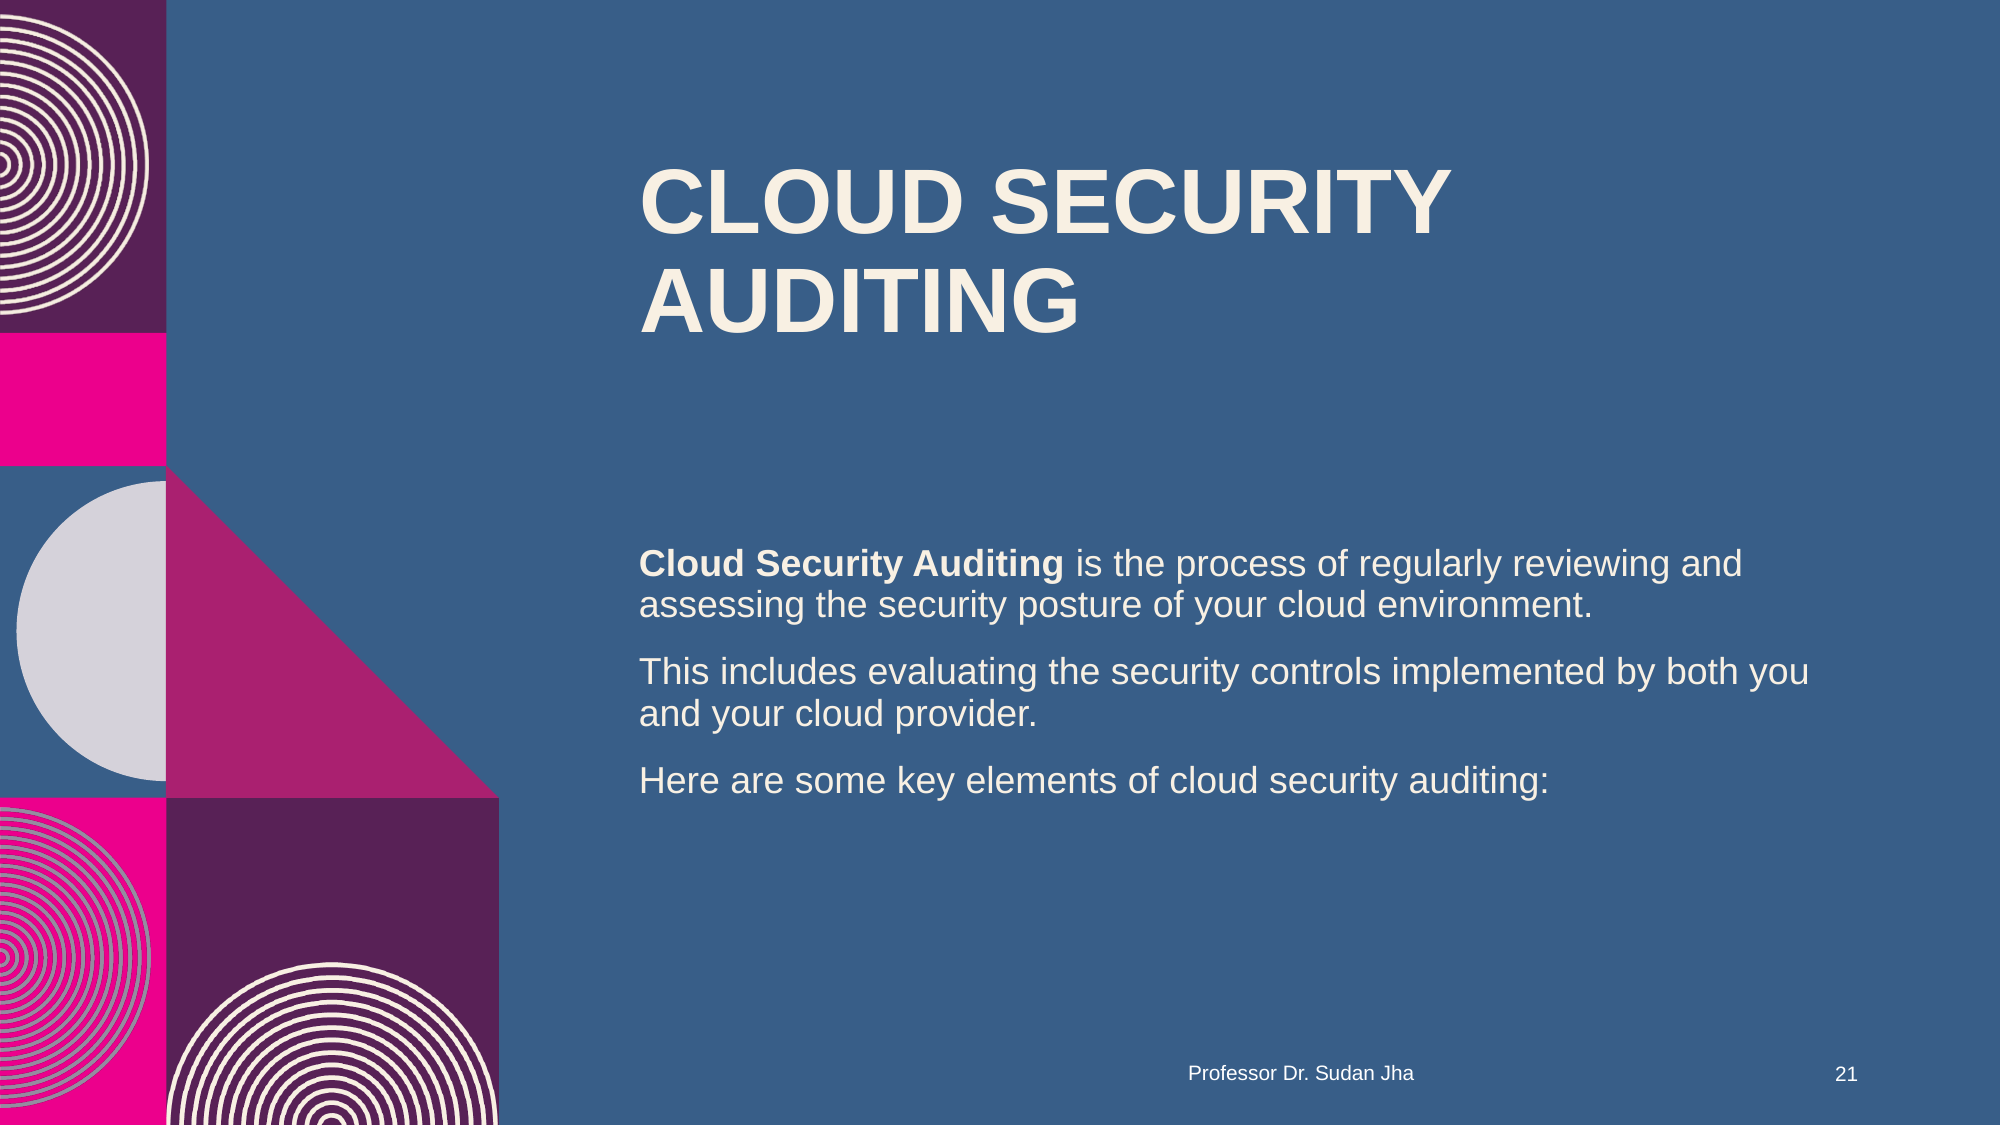

# Cloud Security Auditing
Cloud Security Auditing is the process of regularly reviewing and assessing the security posture of your cloud environment.
This includes evaluating the security controls implemented by both you and your cloud provider.
Here are some key elements of cloud security auditing:
Professor Dr. Sudan Jha
21